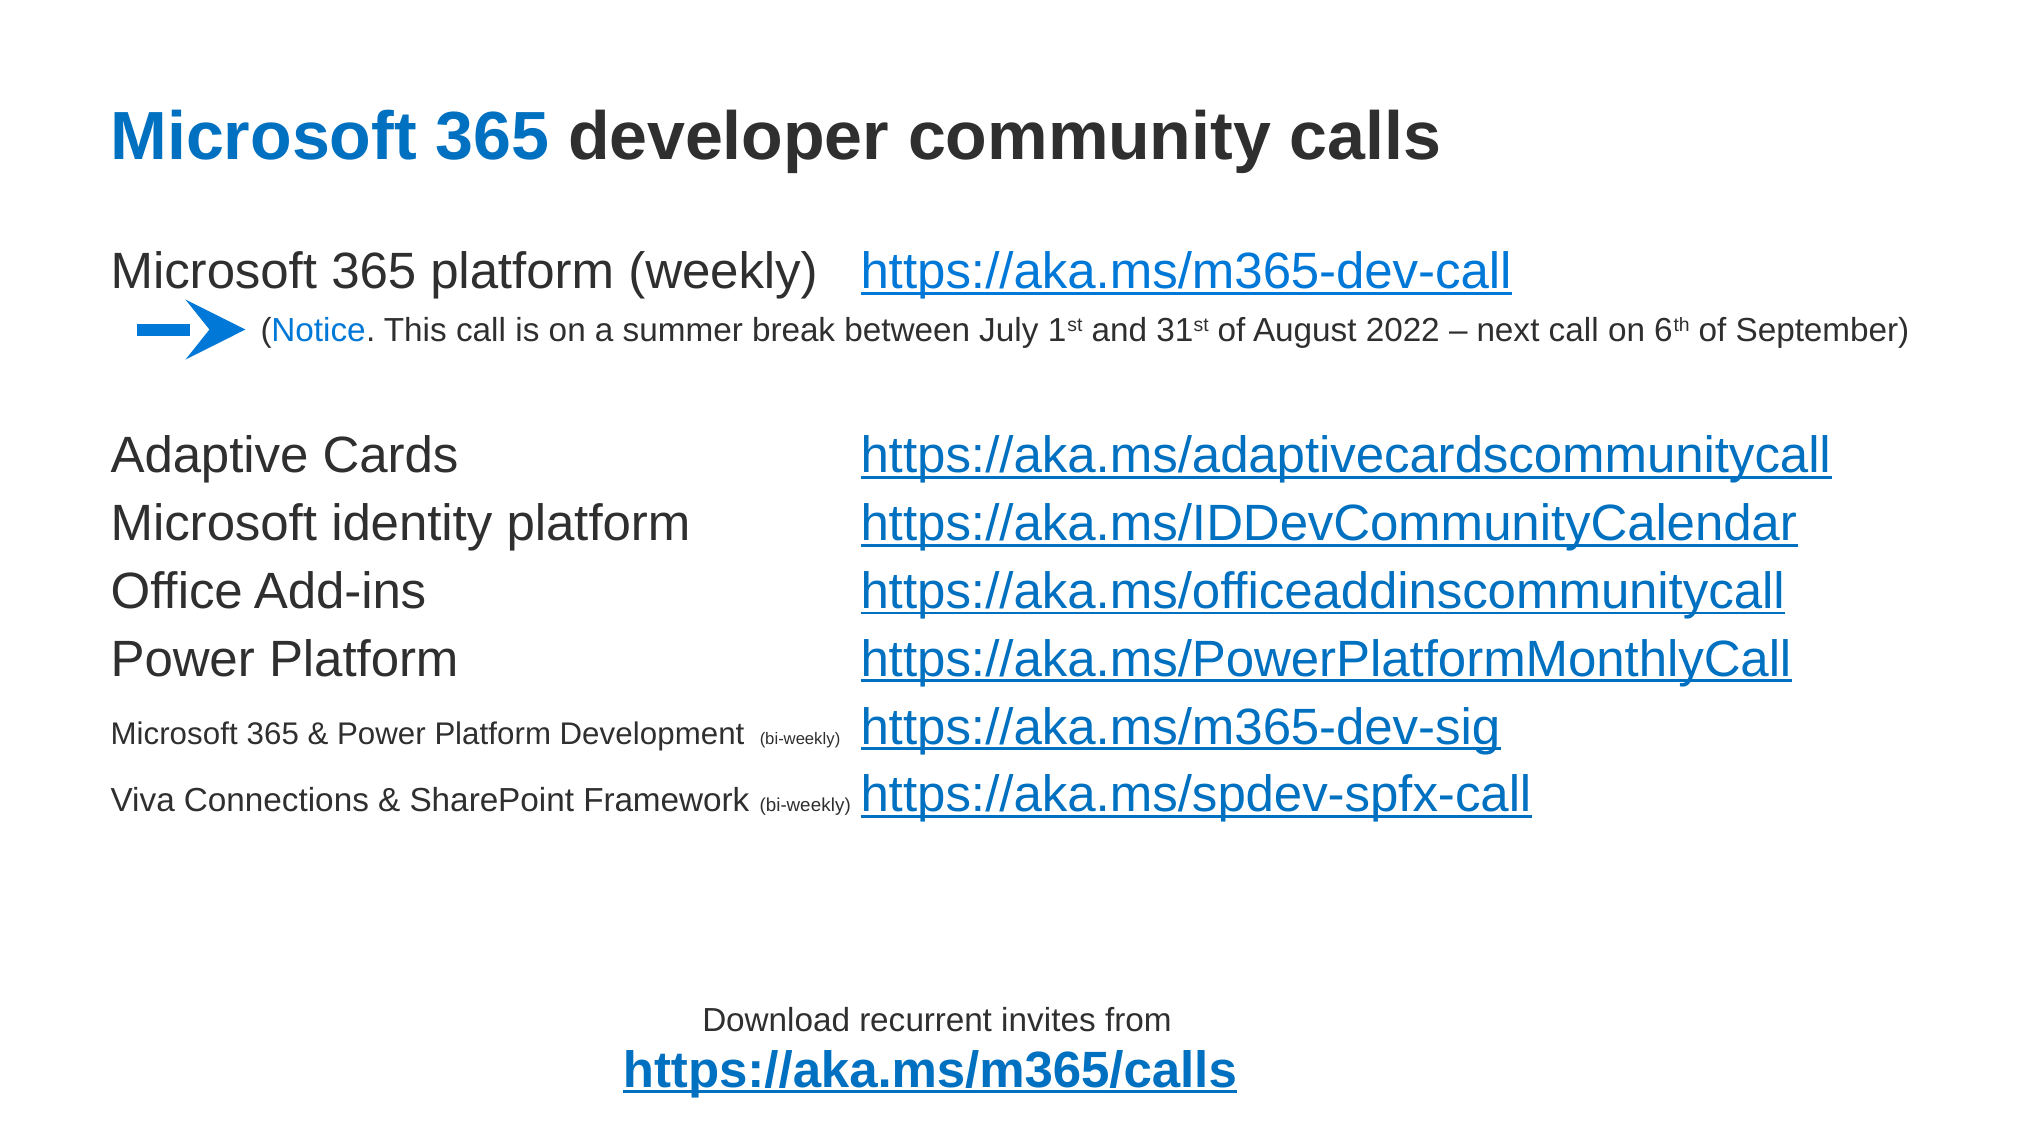

Microsoft 365 developer community calls

Microsoft 365 platform (weekly)	https://aka.ms/m365-dev-call
	(Notice. This call is on a summer break between July 1st and 31st of August 2022 – next call on 6th of September)

Adaptive Cards			https://aka.ms/adaptivecardscommunitycall
Microsoft identity platform		https://aka.ms/IDDevCommunityCalendar
Office Add-ins			https://aka.ms/officeaddinscommunitycall
Power Platform			https://aka.ms/PowerPlatformMonthlyCall
Microsoft 365 & Power Platform Development (bi-weekly) 	https://aka.ms/m365-dev-sig
Viva Connections & SharePoint Framework (bi-weekly)	https://aka.ms/spdev-spfx-call
Download recurrent invites from
https://aka.ms/m365/calls